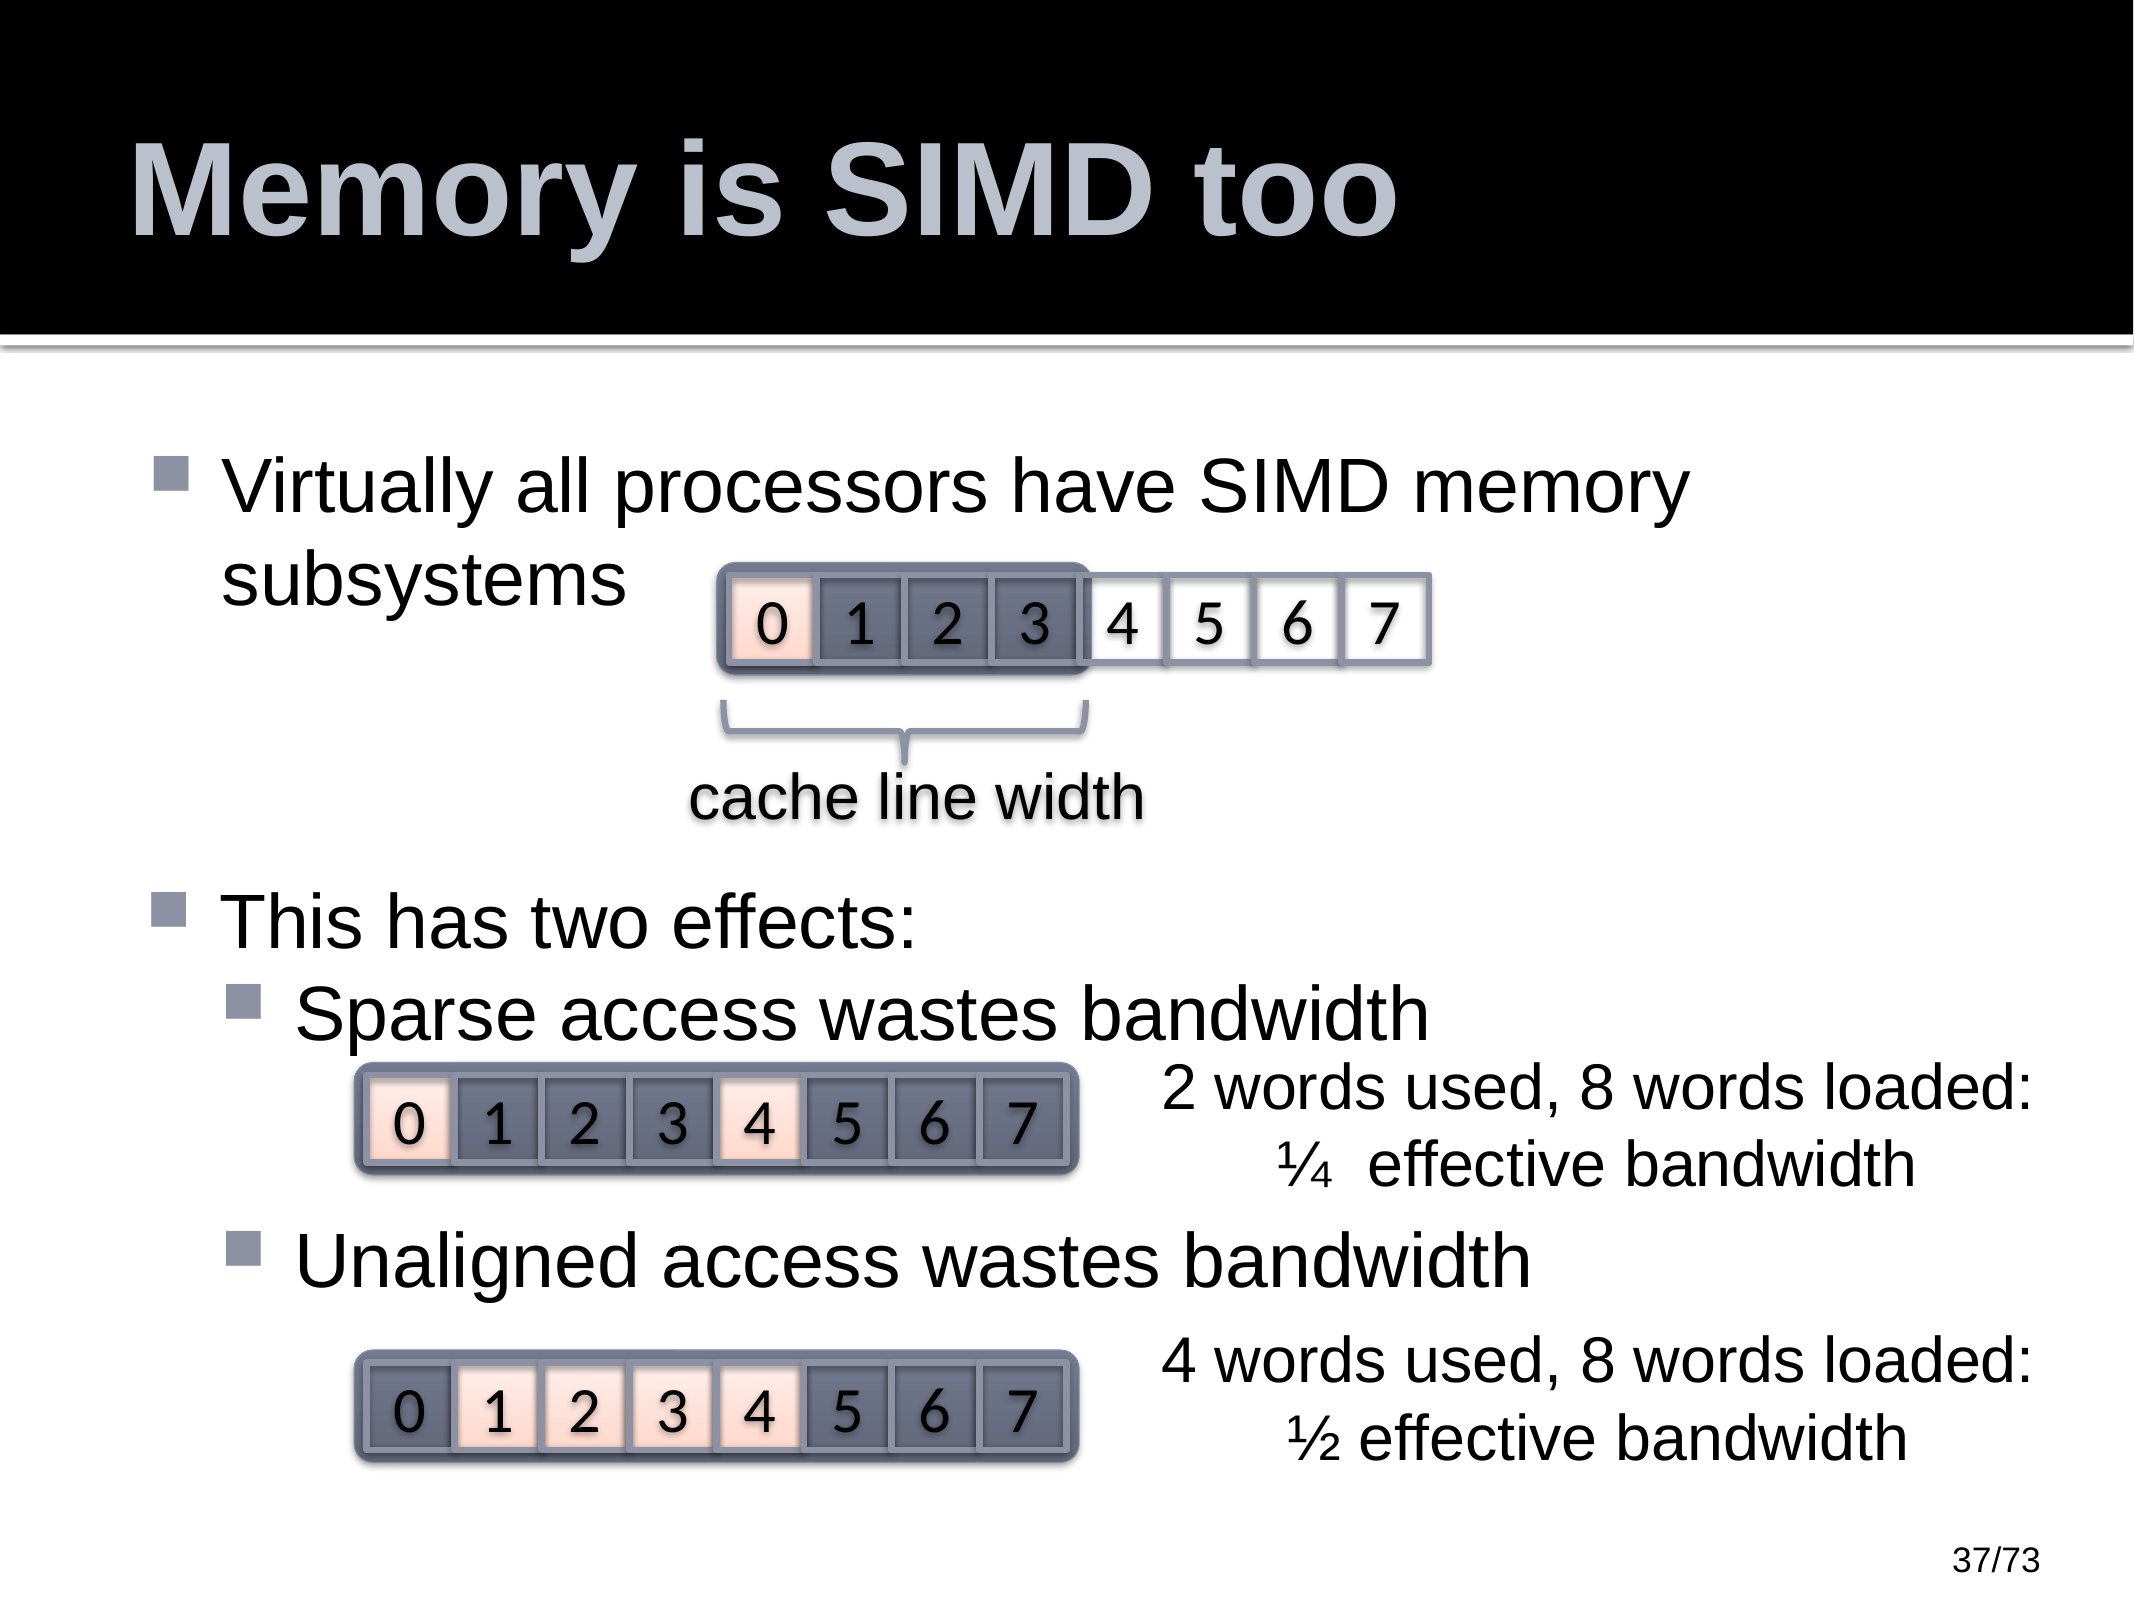

# Memory is SIMD too
Virtually all processors have SIMD memory subsystems

0
1
2
3
4
5
6
7

cache line width
This has two effects:
Sparse access wastes bandwidth

2 words used, 8 words loaded:
¼  effective bandwidth

0
1
2
3

4
5
6
7
Unaligned access wastes bandwidth

4 words used, 8 words loaded:
½ effective bandwidth

0

1

2

3

4
5
6
7